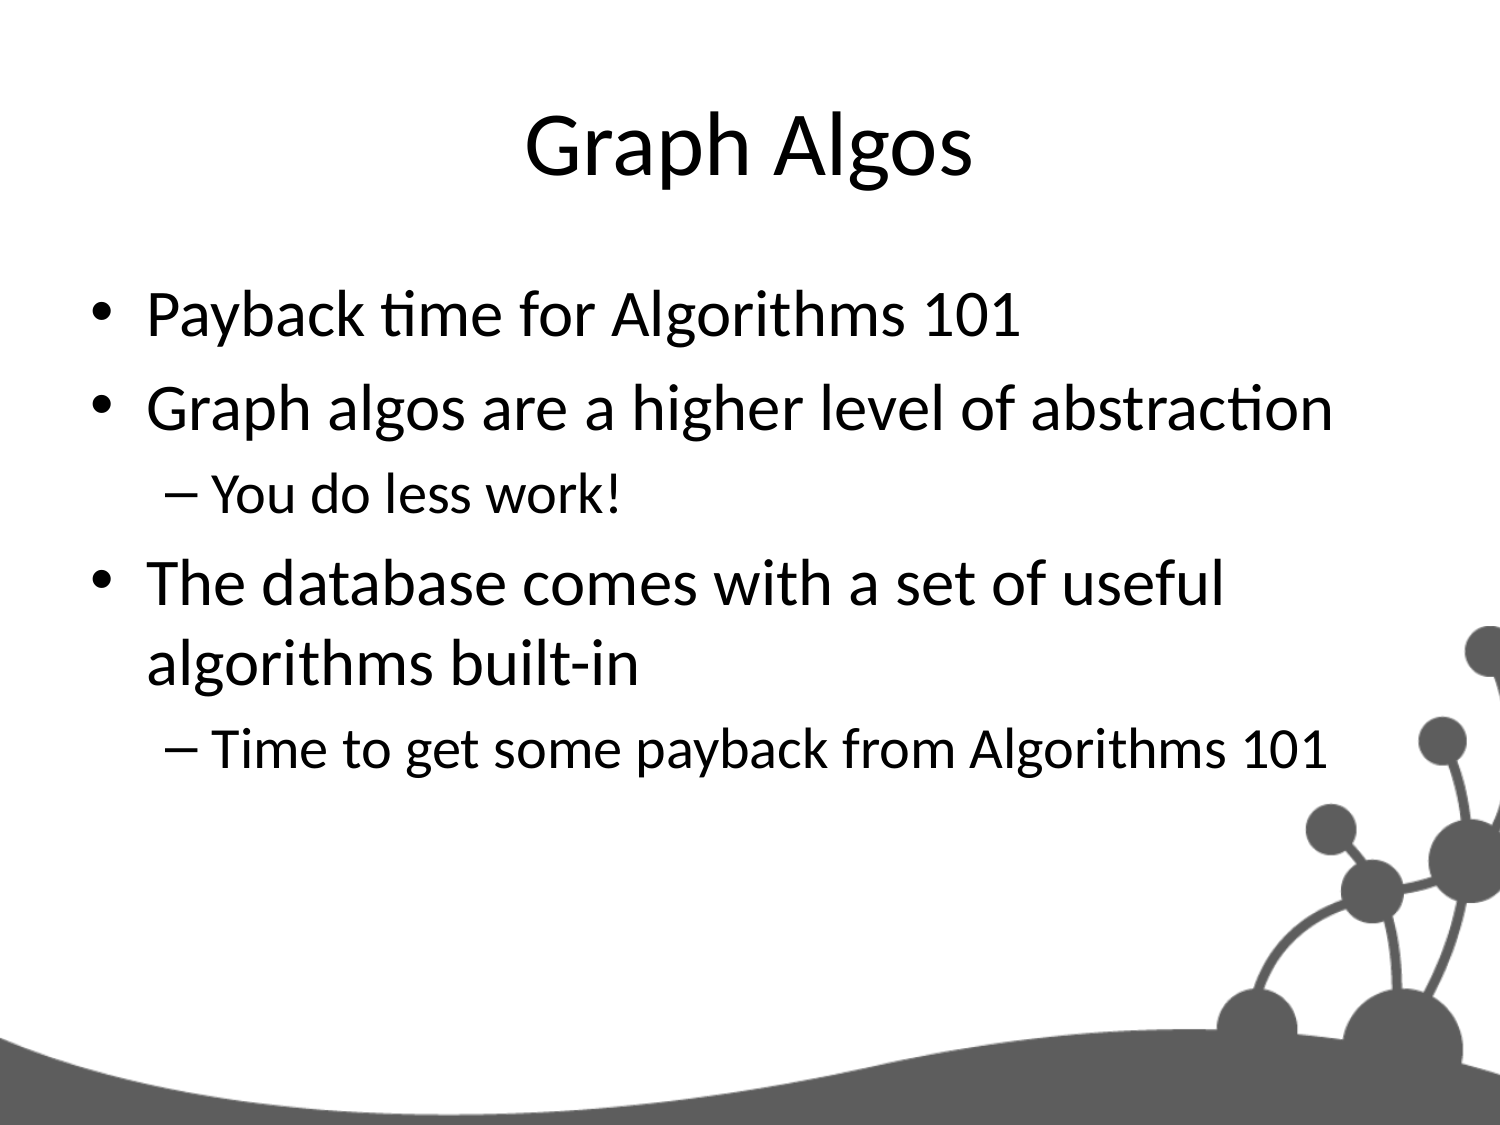

# Graph Algos
Payback time for Algorithms 101
Graph algos are a higher level of abstraction
You do less work!
The database comes with a set of useful algorithms built-in
Time to get some payback from Algorithms 101